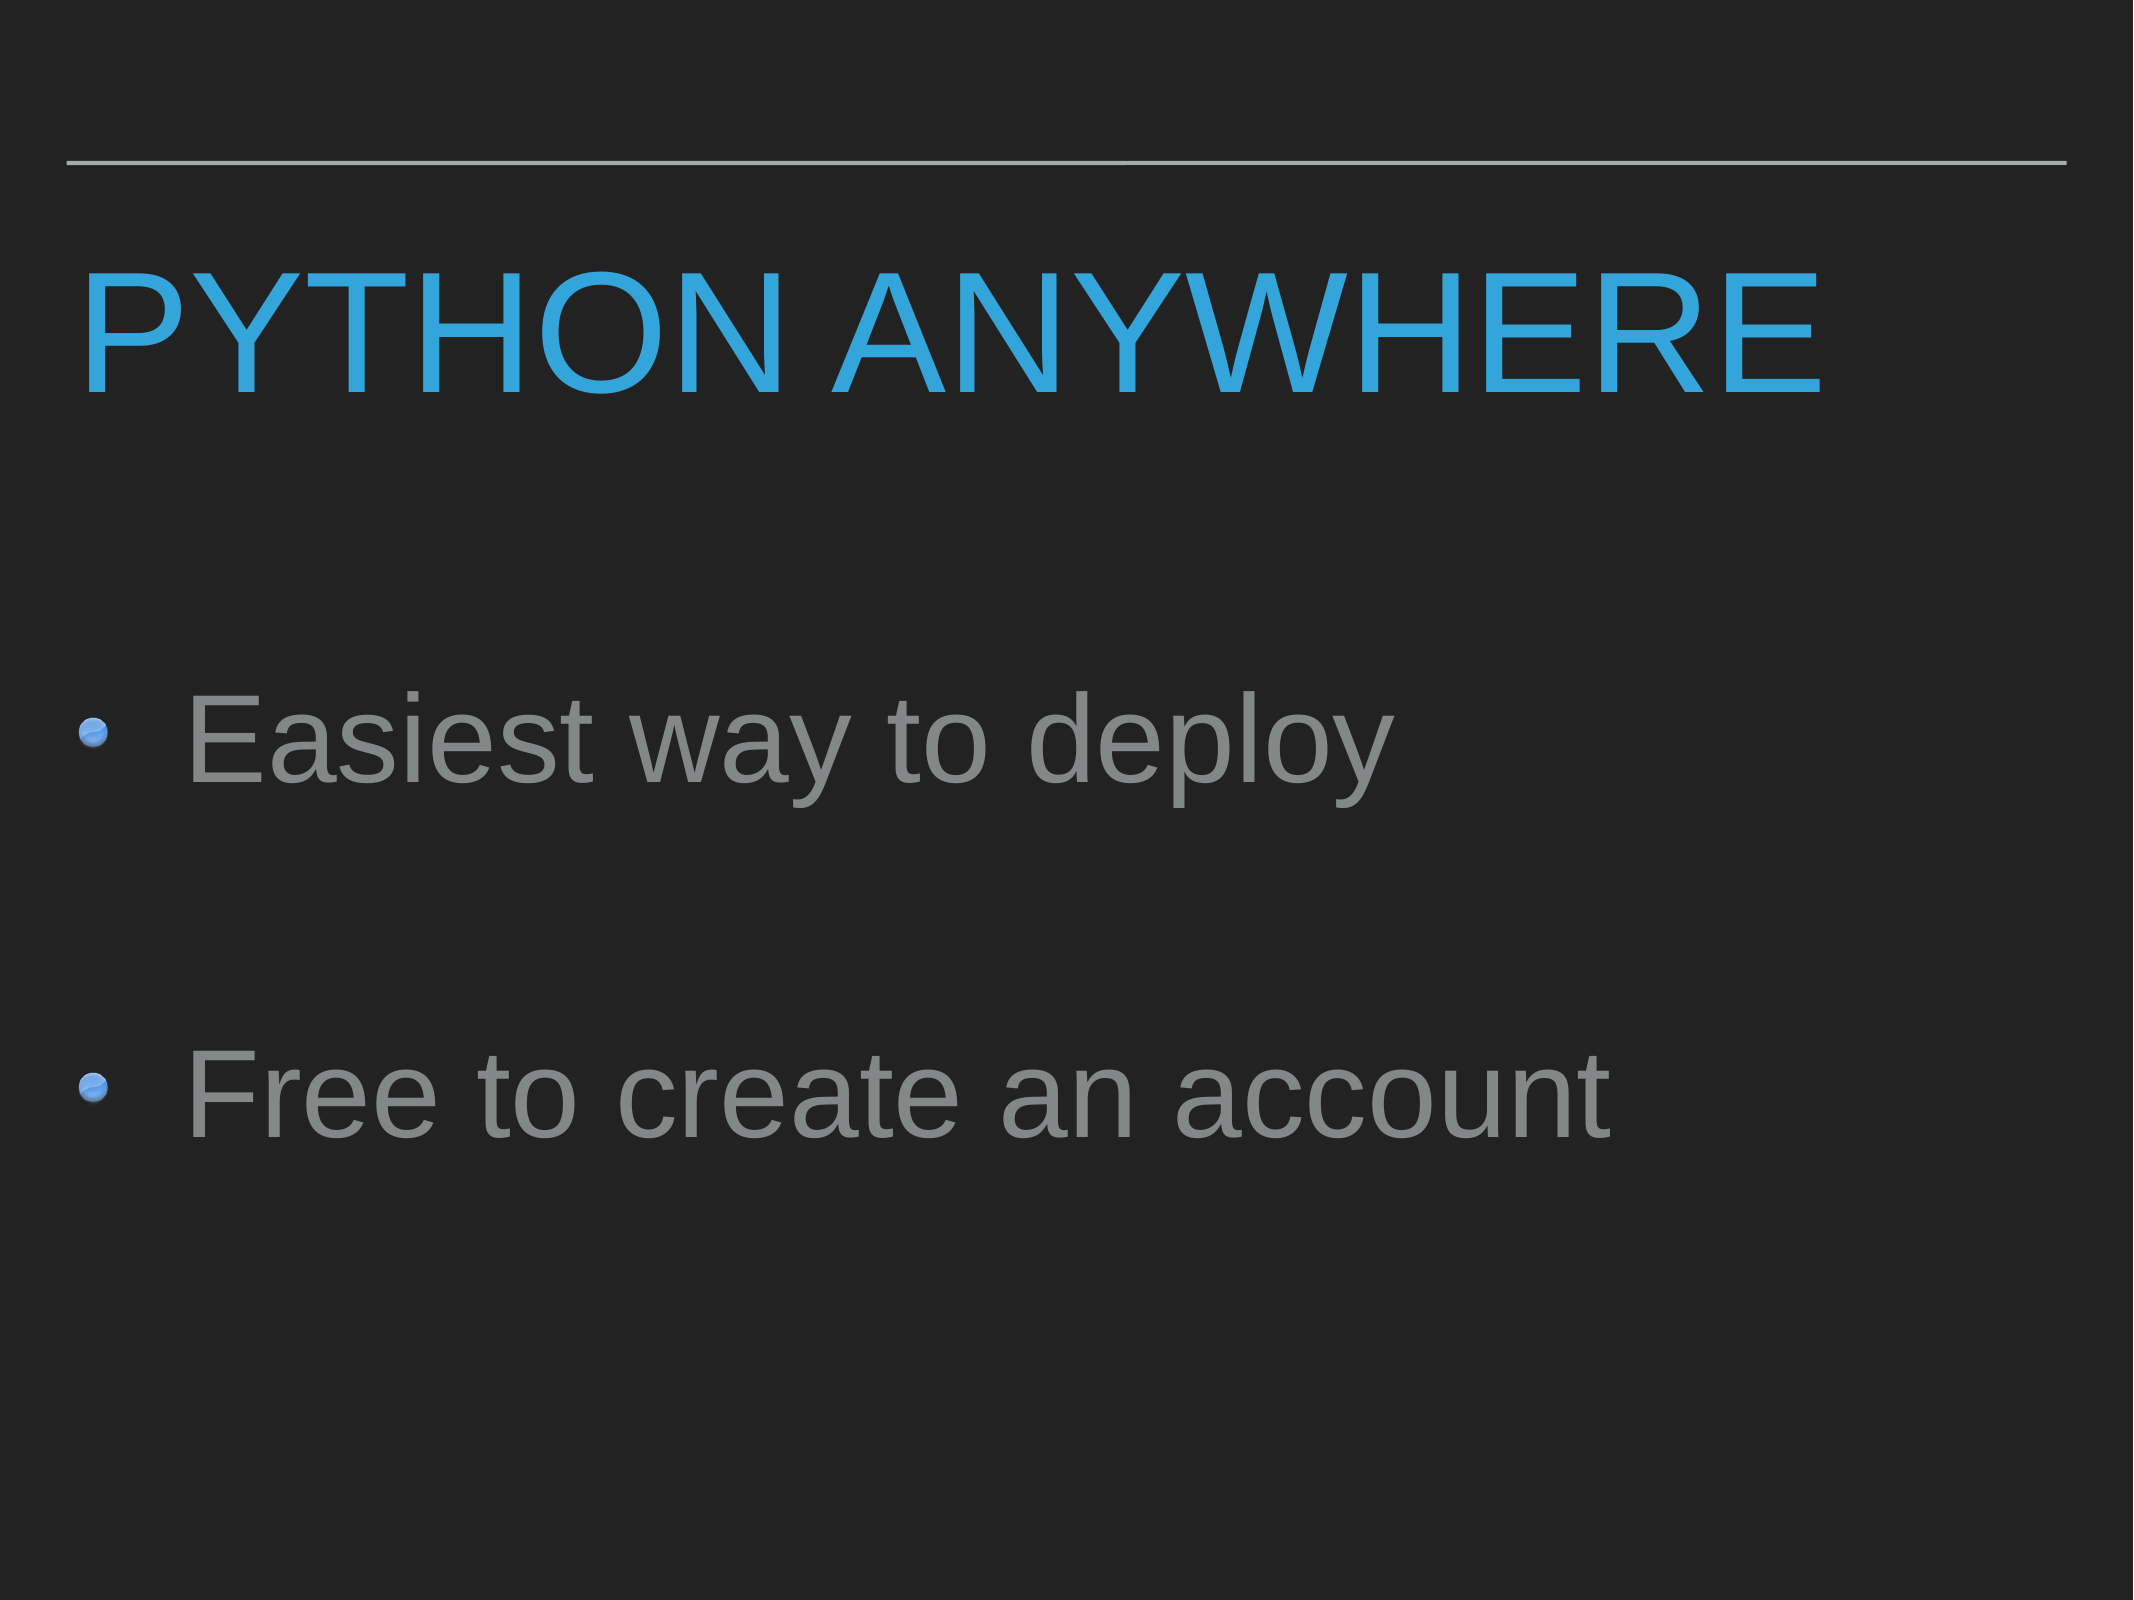

# Python anywhere
Easiest way to deploy
Free to create an account